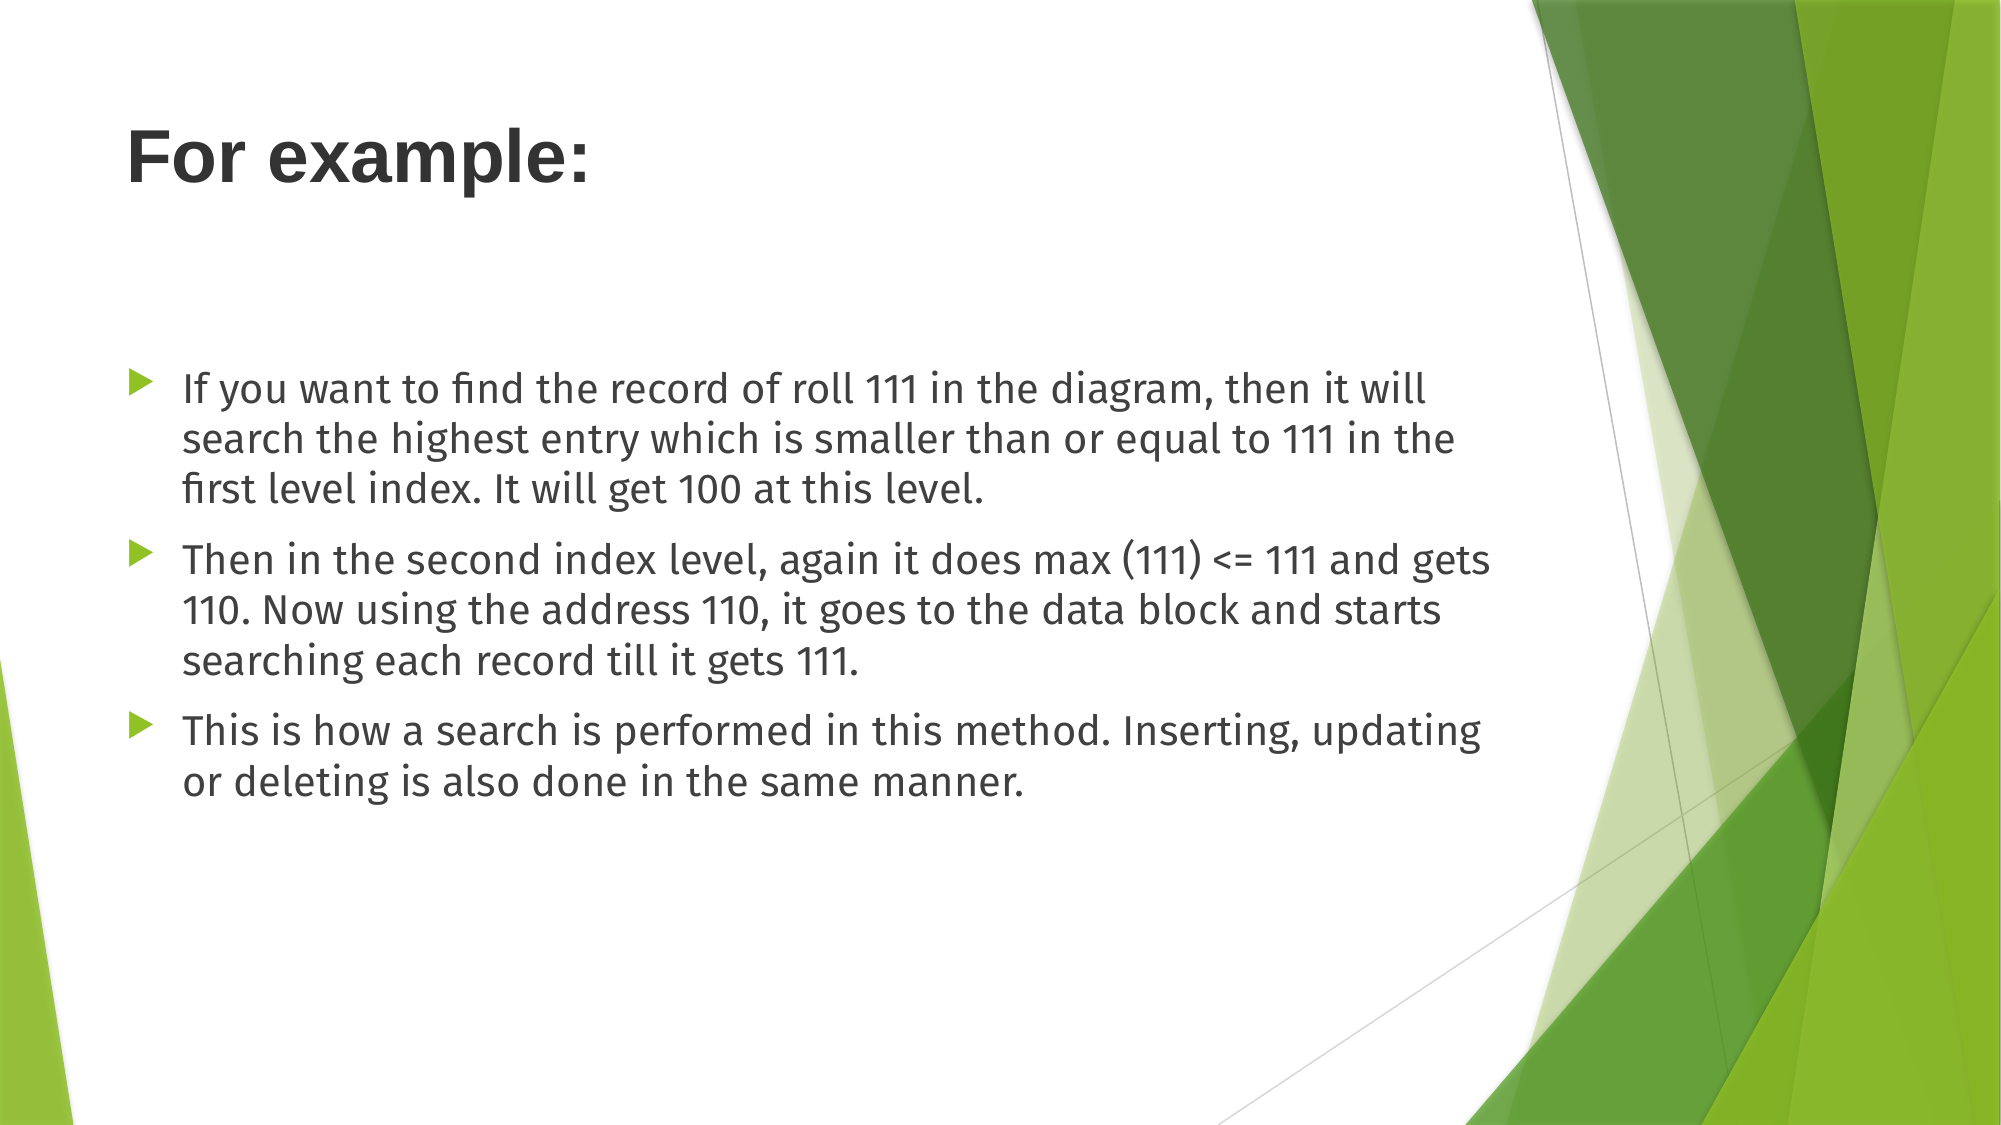

# For example:
If you want to find the record of roll 111 in the diagram, then it will search the highest entry which is smaller than or equal to 111 in the first level index. It will get 100 at this level.
Then in the second index level, again it does max (111) <= 111 and gets 110. Now using the address 110, it goes to the data block and starts searching each record till it gets 111.
This is how a search is performed in this method. Inserting, updating or deleting is also done in the same manner.